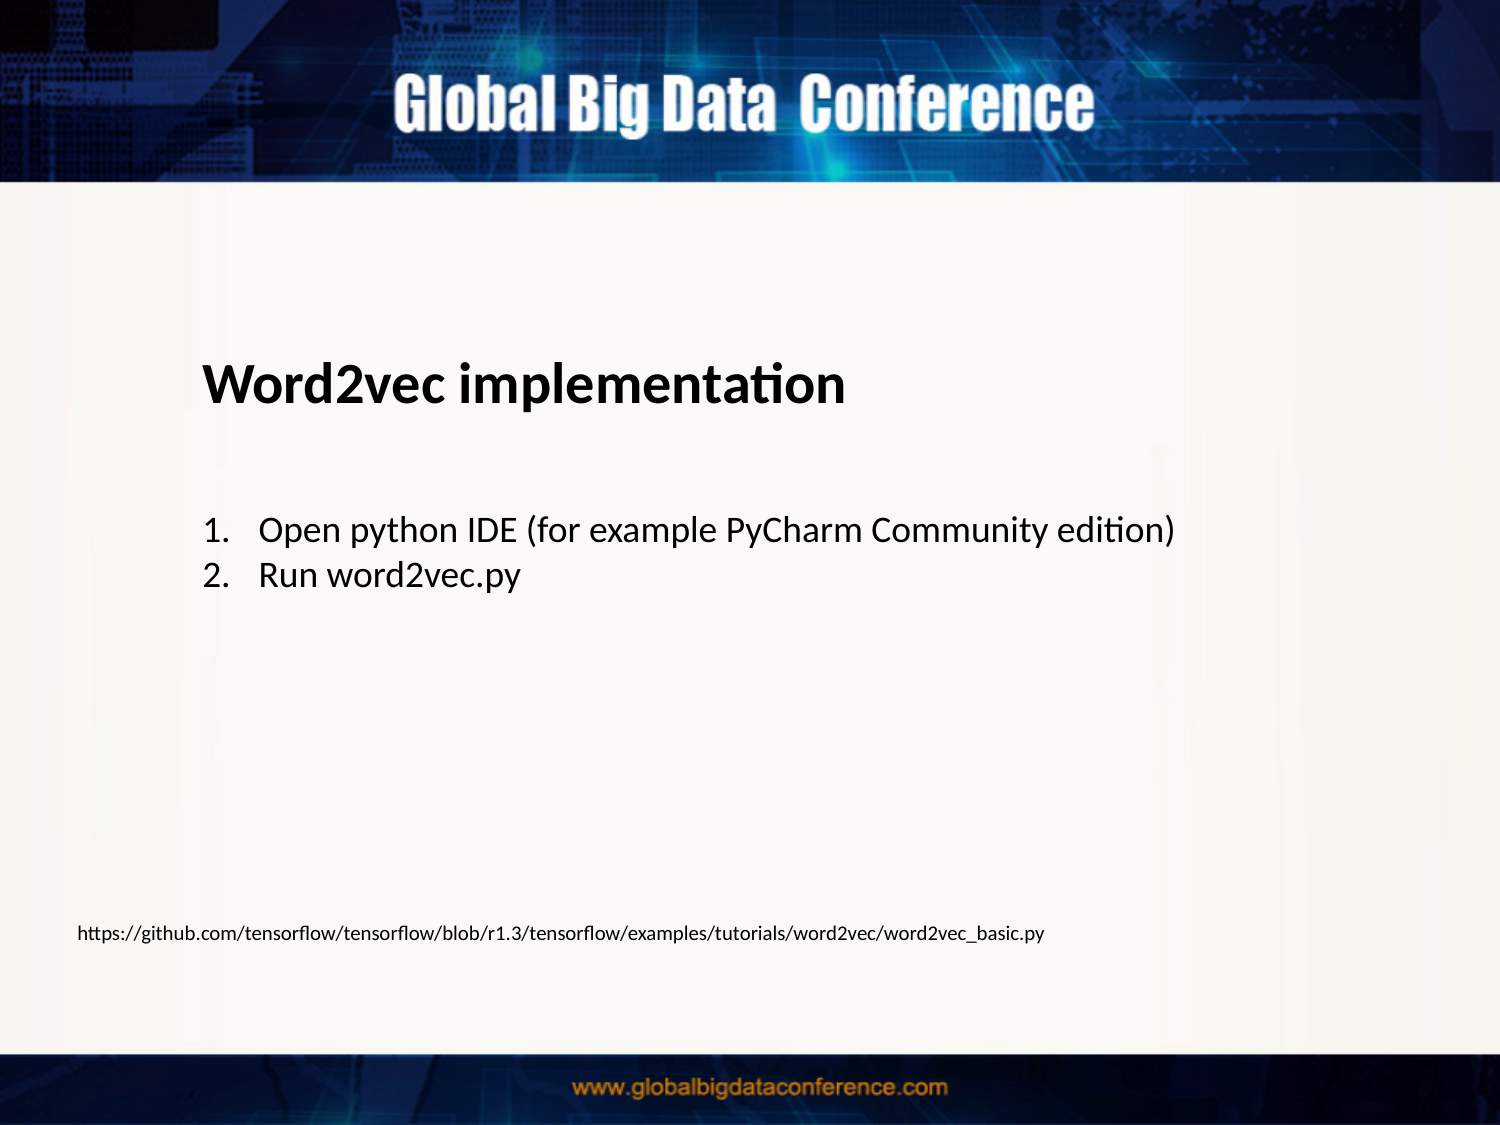

Word2vec implementation

Open python IDE (for example PyCharm Community edition)
Run word2vec.py
https://github.com/tensorflow/tensorflow/blob/r1.3/tensorflow/examples/tutorials/word2vec/word2vec_basic.py